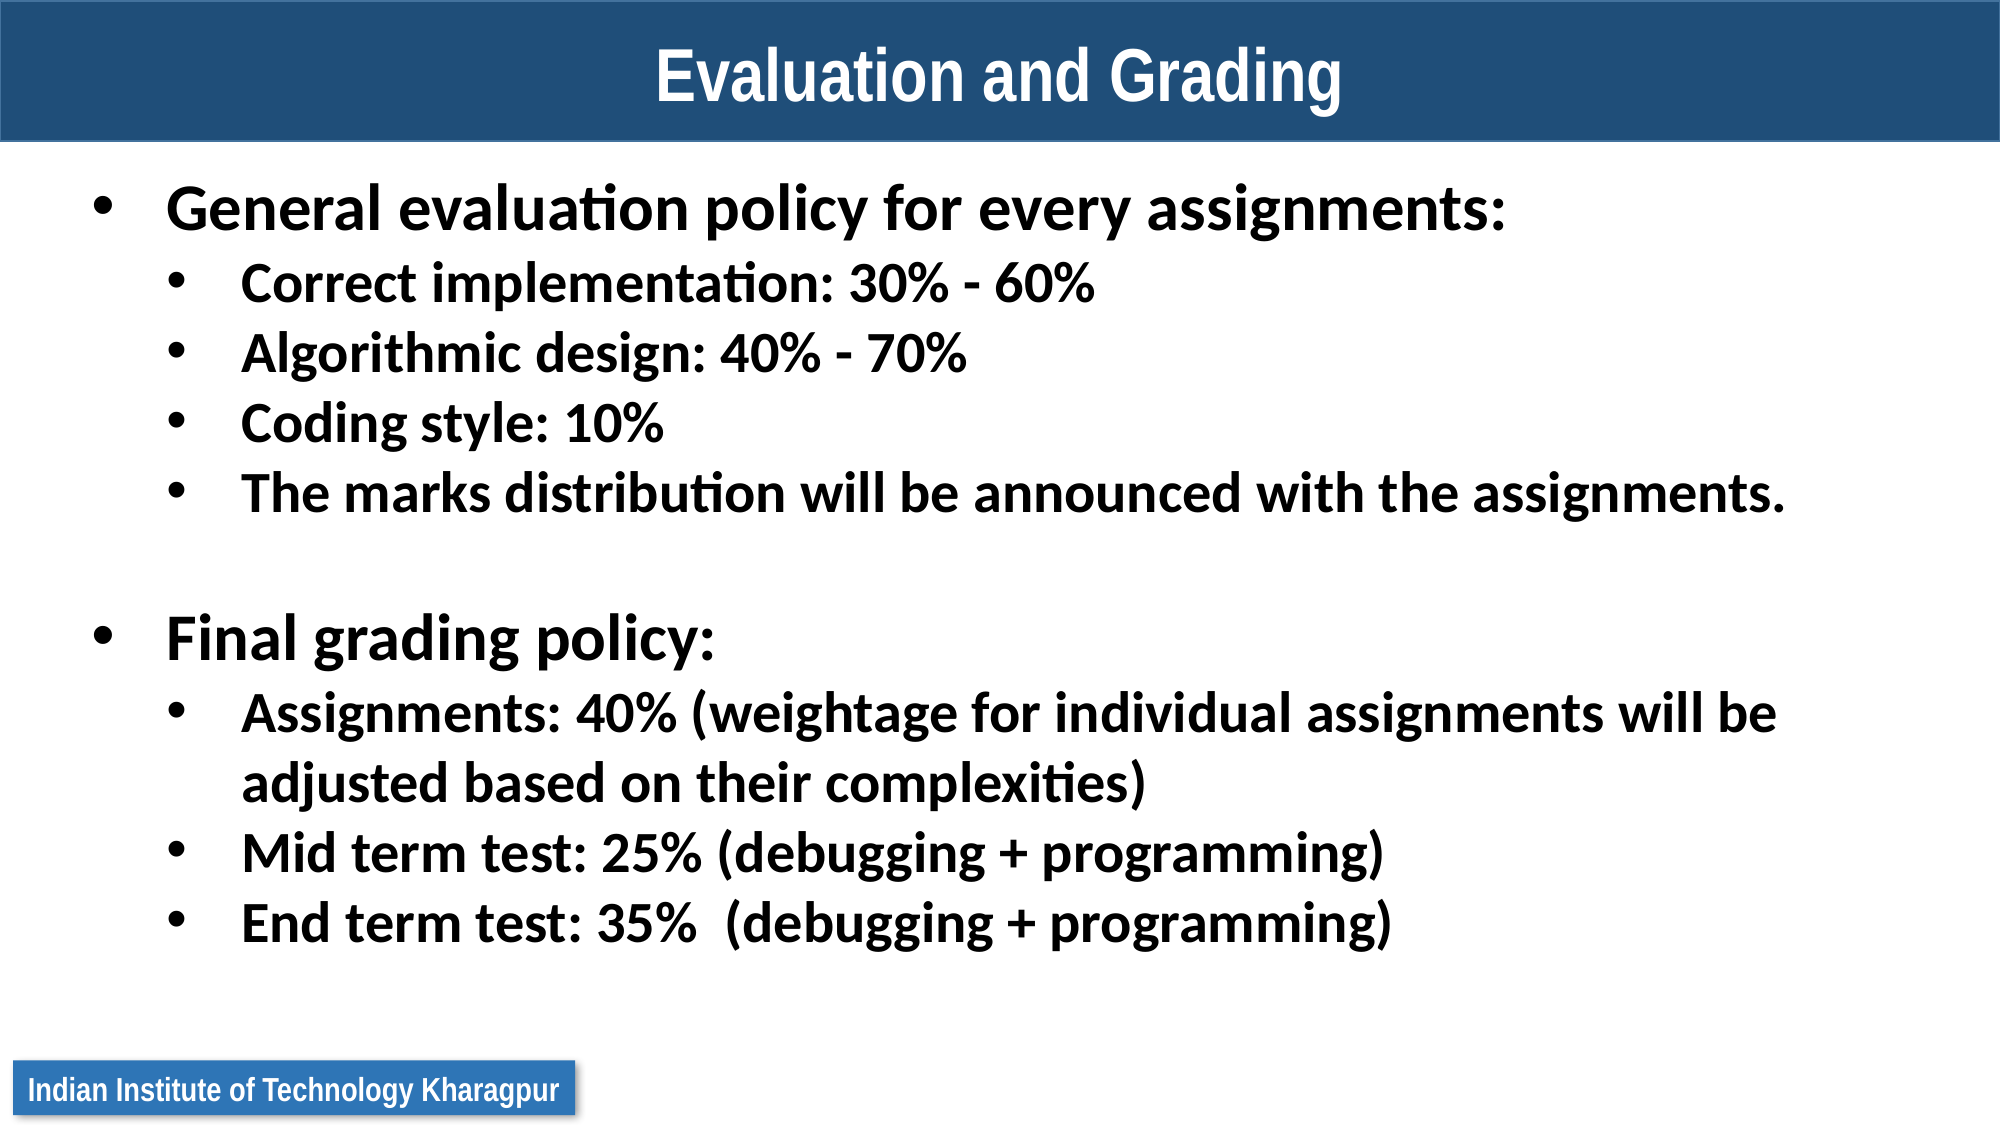

Evaluation and Grading
General evaluation policy for every assignments:
Correct implementation: 30% - 60%
Algorithmic design: 40% - 70%
Coding style: 10%
The marks distribution will be announced with the assignments.

Final grading policy:
Assignments: 40% (weightage for individual assignments will be adjusted based on their complexities)
Mid term test: 25% (debugging + programming)
End term test: 35%  (debugging + programming)
Indian Institute of Technology Kharagpur